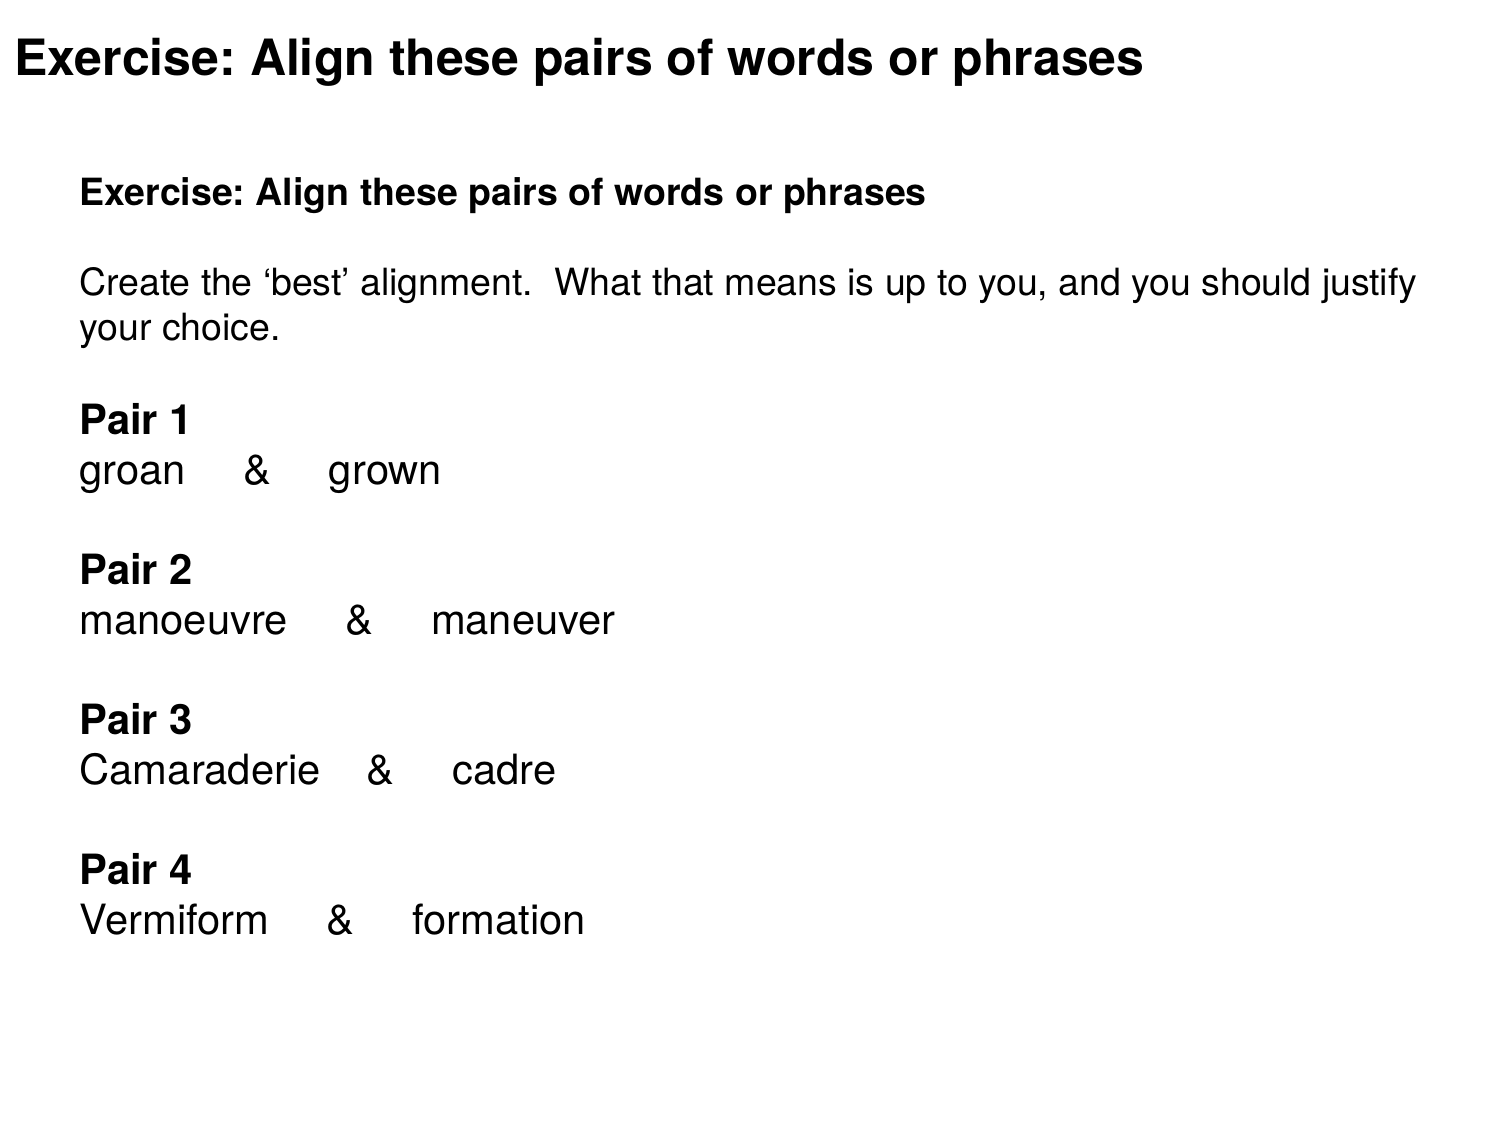

Exercise: Align these pairs of words or phrases
Exercise: Align these pairs of words or phrases

Create the ‘best’ alignment.  What that means is up to you, and you should justify your choice.

Pair 1
groan     &     grown

Pair 2
manoeuvre     &     maneuver

Pair 3
Camaraderie    &     cadre

Pair 4
Vermiform     &     formation